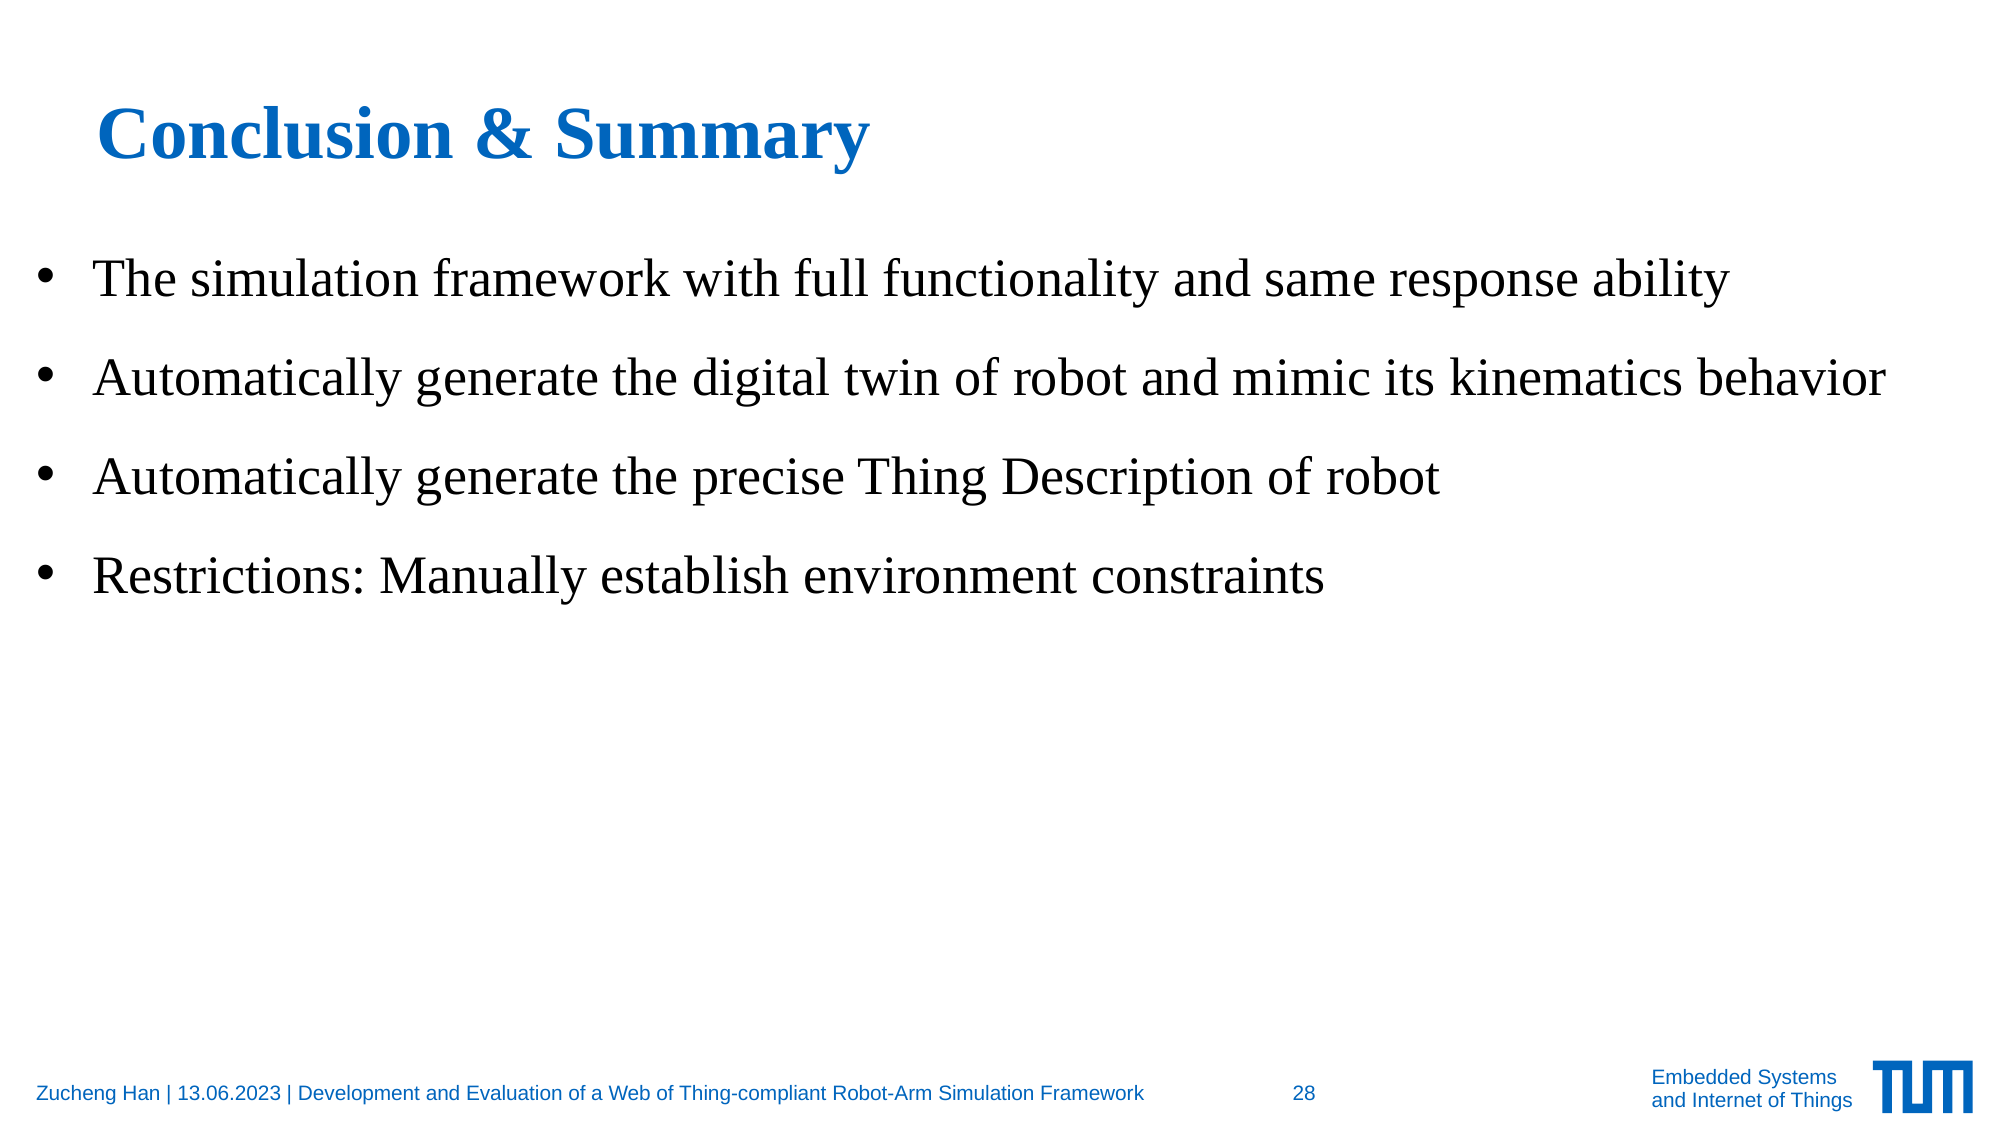

Conclusion & Summary
The simulation framework with full functionality and same response ability
Automatically generate the digital twin of robot and mimic its kinematics behavior
Automatically generate the precise Thing Description of robot
Restrictions: Manually establish environment constraints

Zucheng Han | 13.06.2023 | Development and Evaluation of a Web of Thing-compliant Robot-Arm Simulation Framework
28